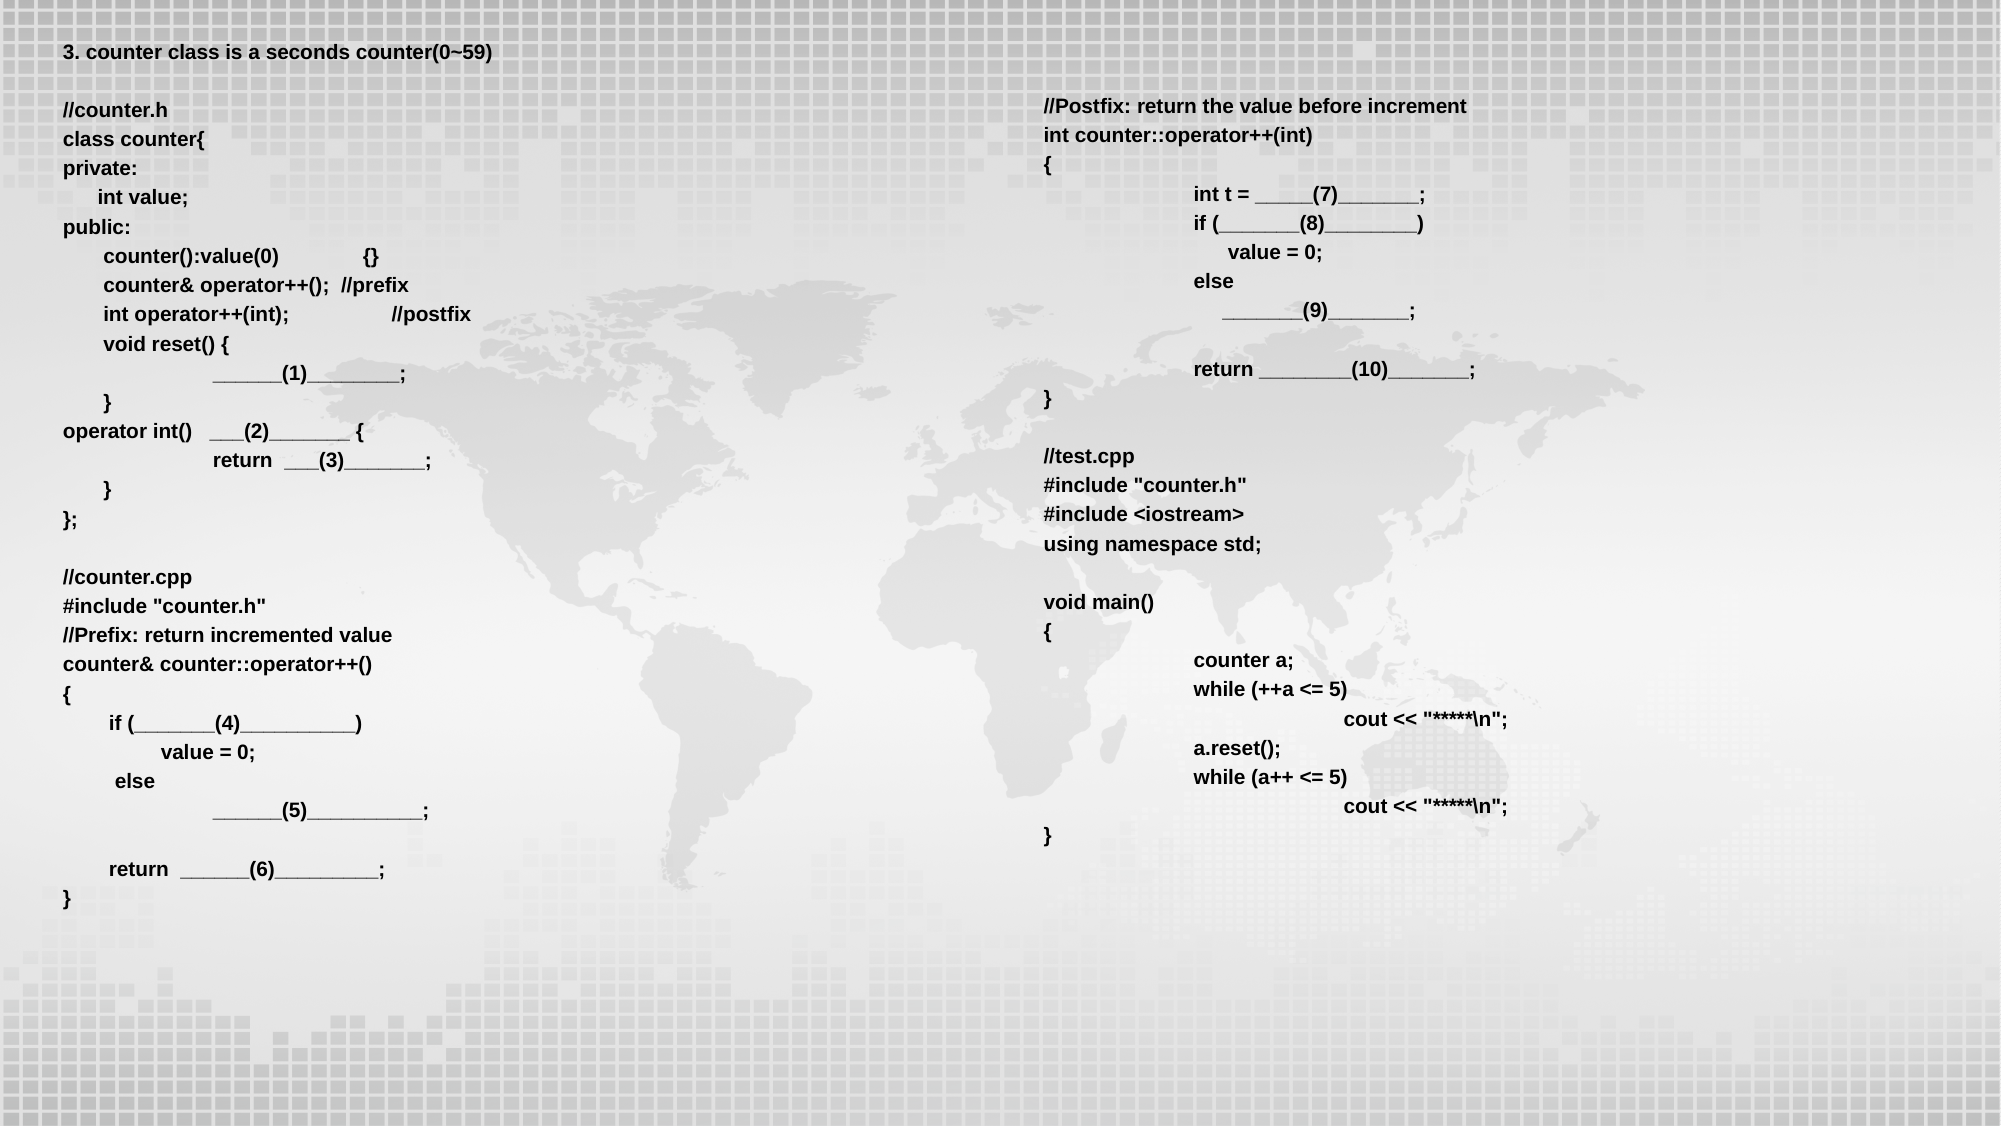

3. counter class is a seconds counter(0~59)

//counter.h
class counter{
private:
      int value;
public:
       counter():value(0)	{}
       counter& operator++();  //prefix
       int operator++(int);	     //postfix
       void reset() {
	______(1)________;
       }
operator int()   ___(2)_______ {
	return  ___(3)_______;
       }
};

//counter.cpp
#include "counter.h"
//Prefix: return incremented value
counter& counter::operator++()
{
        if (_______(4)__________)
                 value = 0;
         else
	______(5)__________;

        return  ______(6)_________;
}

//Postfix: return the value before increment
int counter::operator++(int)
{
	int t = _____(7)_______;
	if (_______(8)________)
    	      value = 0;
	else
	     _______(9)_______;

	return ________(10)_______;
}

//test.cpp
#include "counter.h"
#include <iostream>
using namespace std;

void main()
{
	counter a;
   	while (++a <= 5)
		cout << "*****\n";
	a.reset();
   	while (a++ <= 5)
		cout << "*****\n";
}